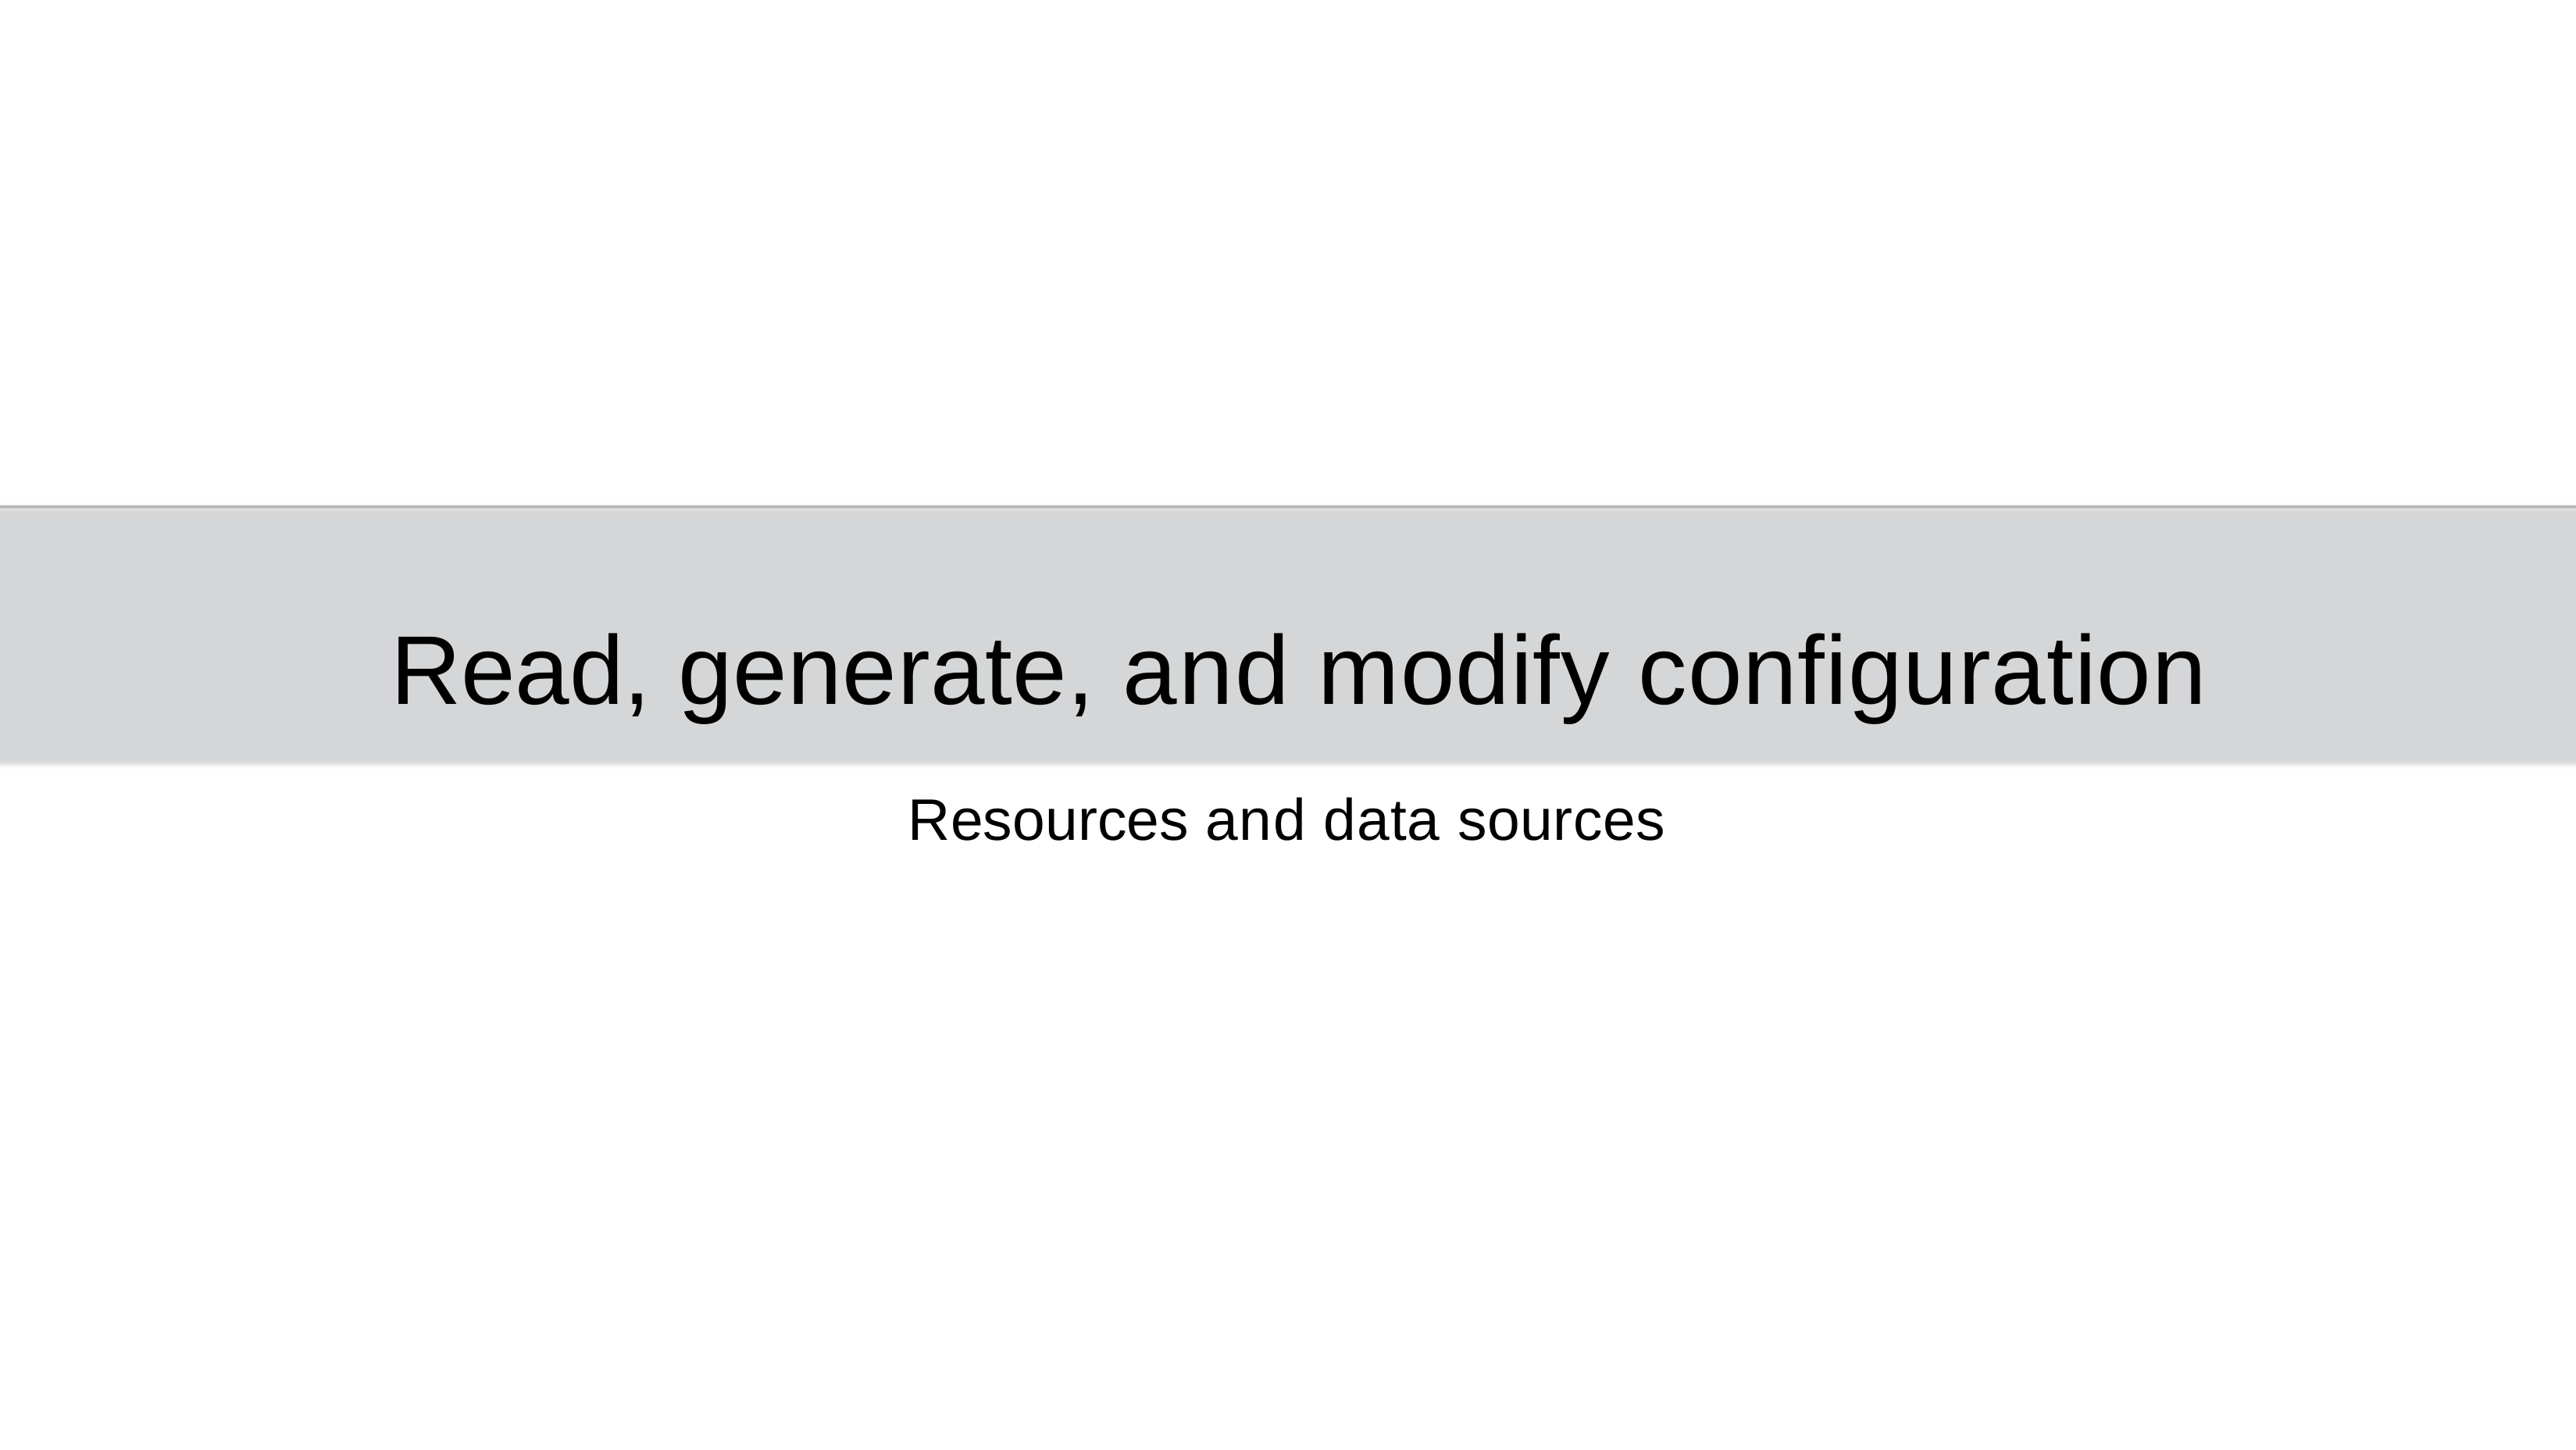

Read, generate, and modify configuration
Resources and data sources